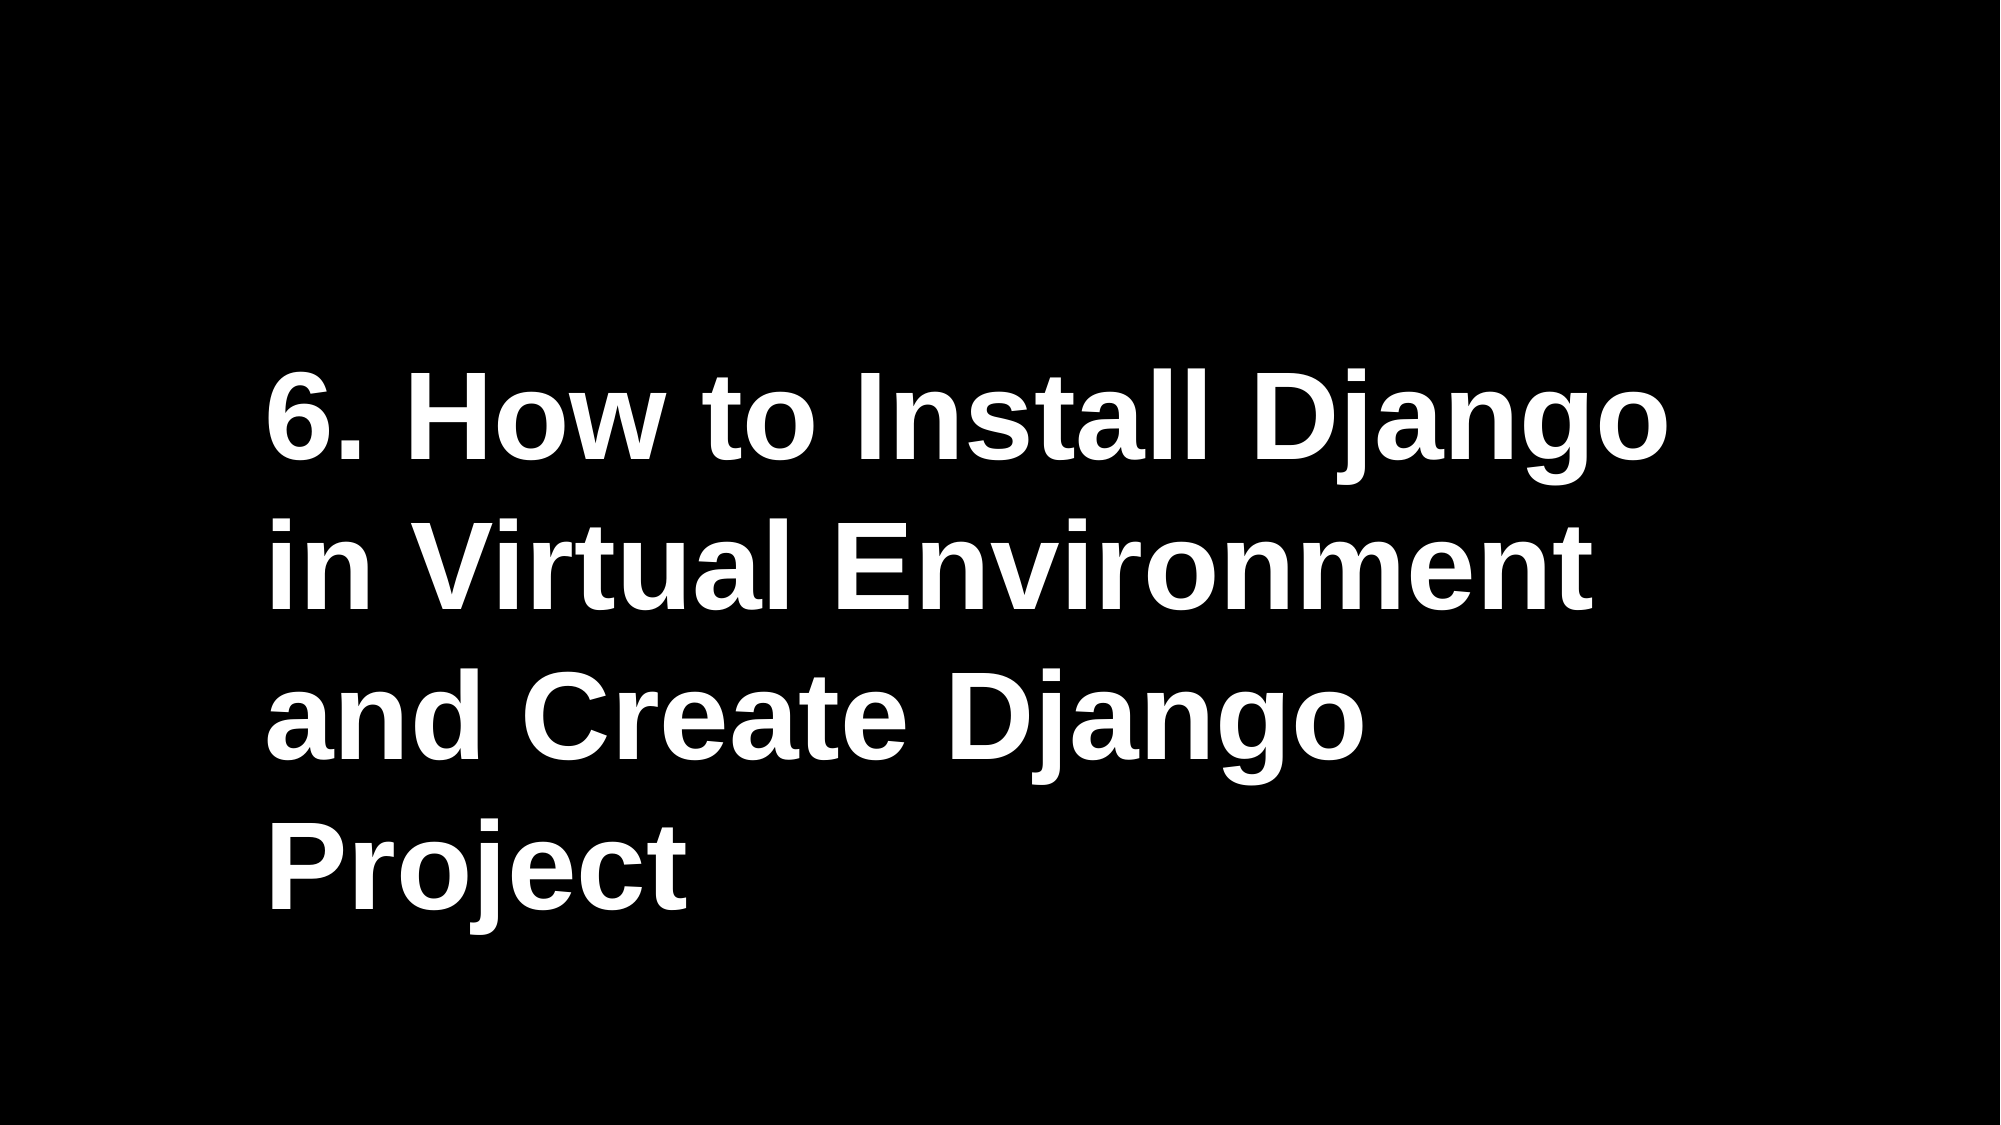

6. How to Install Django in Virtual Environment and Create Django Project